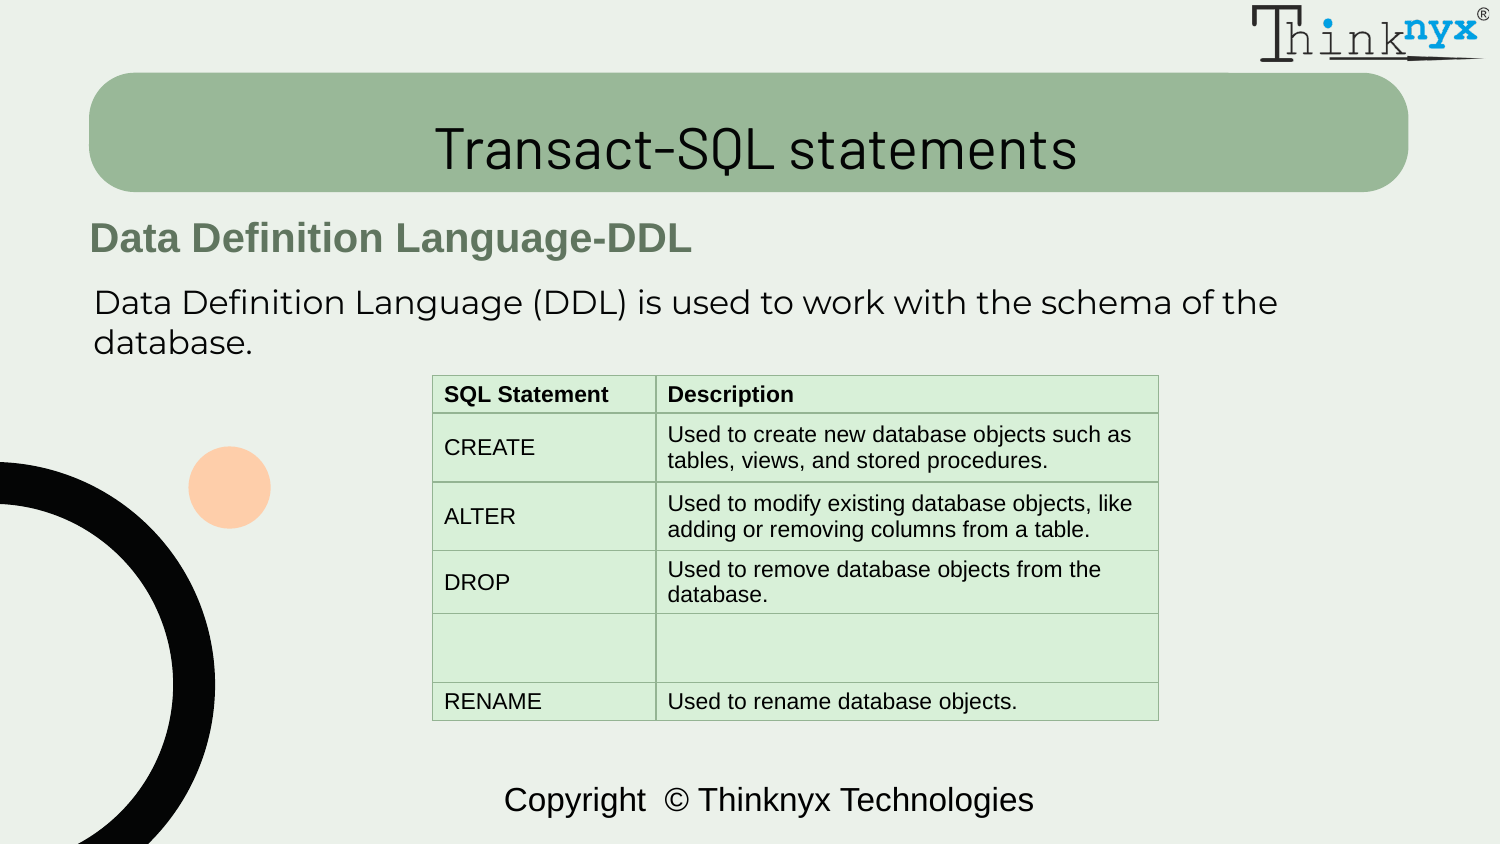

# Transact-SQL statements
       Data Definition Language-DDL
Data Definition Language (DDL) is used to work with the schema of the database.
| SQL Statement | Description |
| --- | --- |
| CREATE | Used to create new database objects such as tables, views, and stored procedures. |
| ALTER | Used to modify existing database objects, like adding or removing columns from a table. |
| DROP | Used to remove database objects from the database. |
|  |  |
| RENAME | Used to rename database objects. |